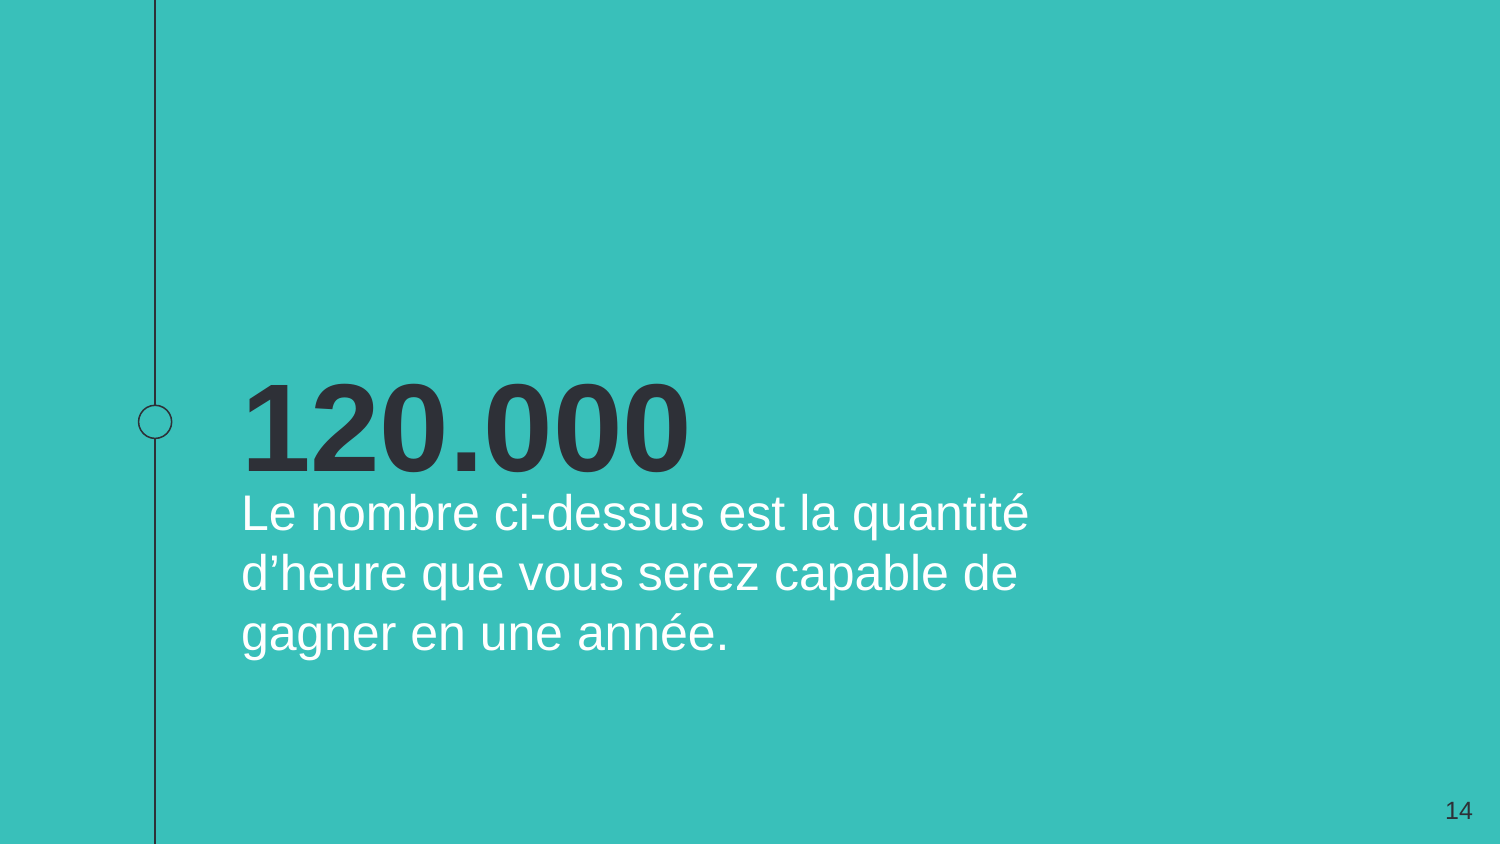

120.000
Le nombre ci-dessus est la quantité d’heure que vous serez capable de gagner en une année.
14